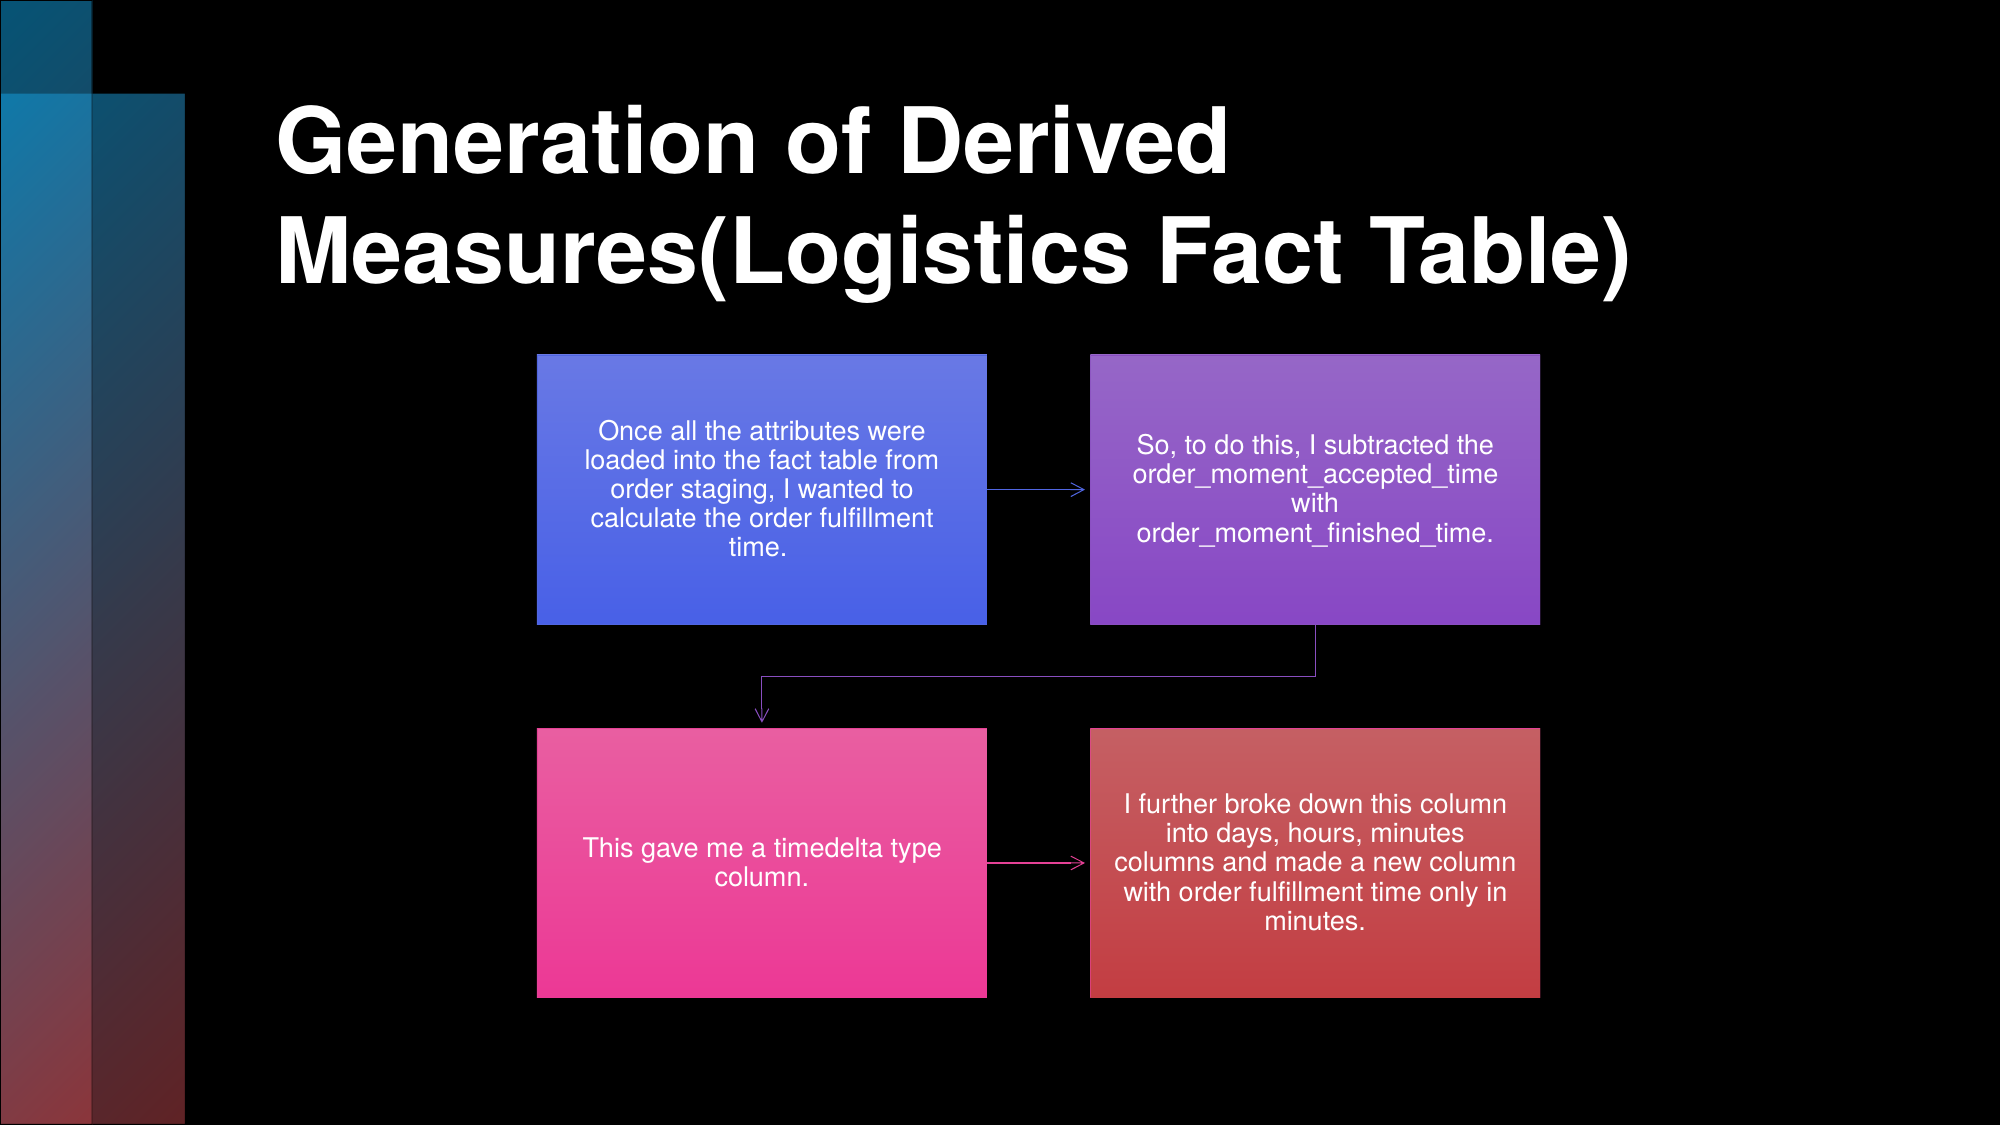

# Generation of Derived Measures(Logistics Fact Table)

Once all the attributes were loaded into the fact table from order staging, I wanted to calculate the order fulfillment time.

So, to do this, I subtracted the order_moment_accepted_time with order_moment_finished_time.

This gave me a timedelta type column.
I further broke down this column into days, hours, minutes columns and made a new column with order fulfillment time only in minutes.